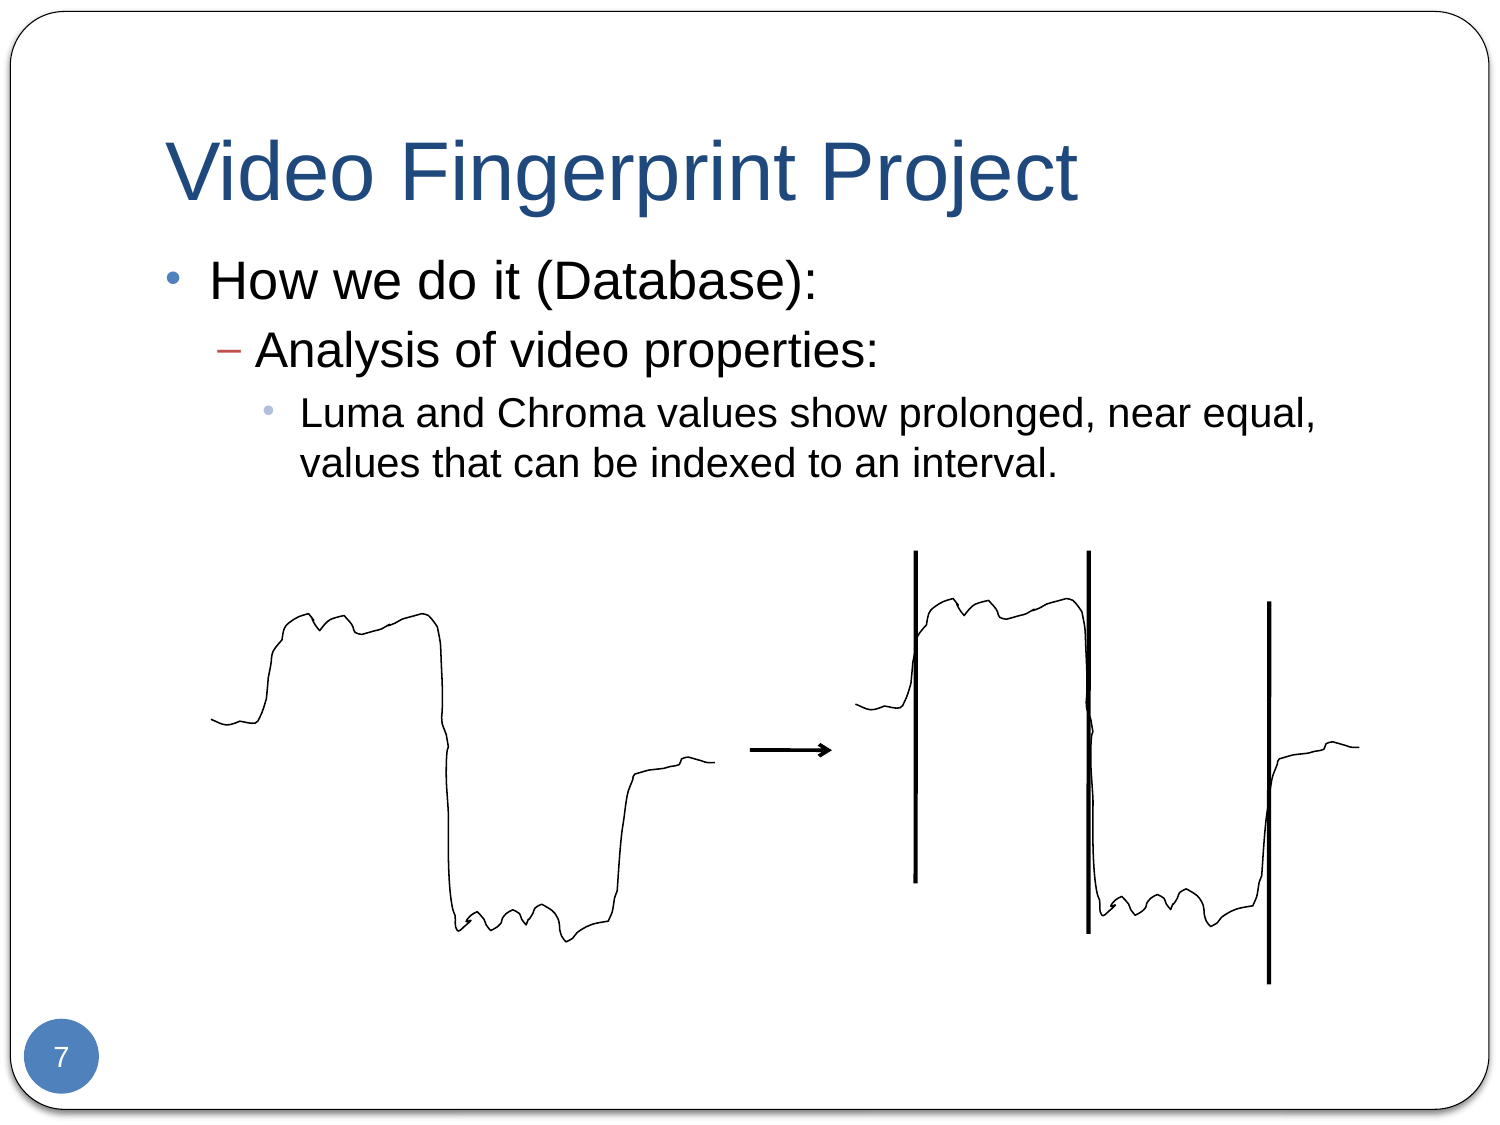

# Video Fingerprint Project
How we do it (Database):
Analysis of video properties:
Luma and Chroma values show prolonged, near equal, values that can be indexed to an interval.

7